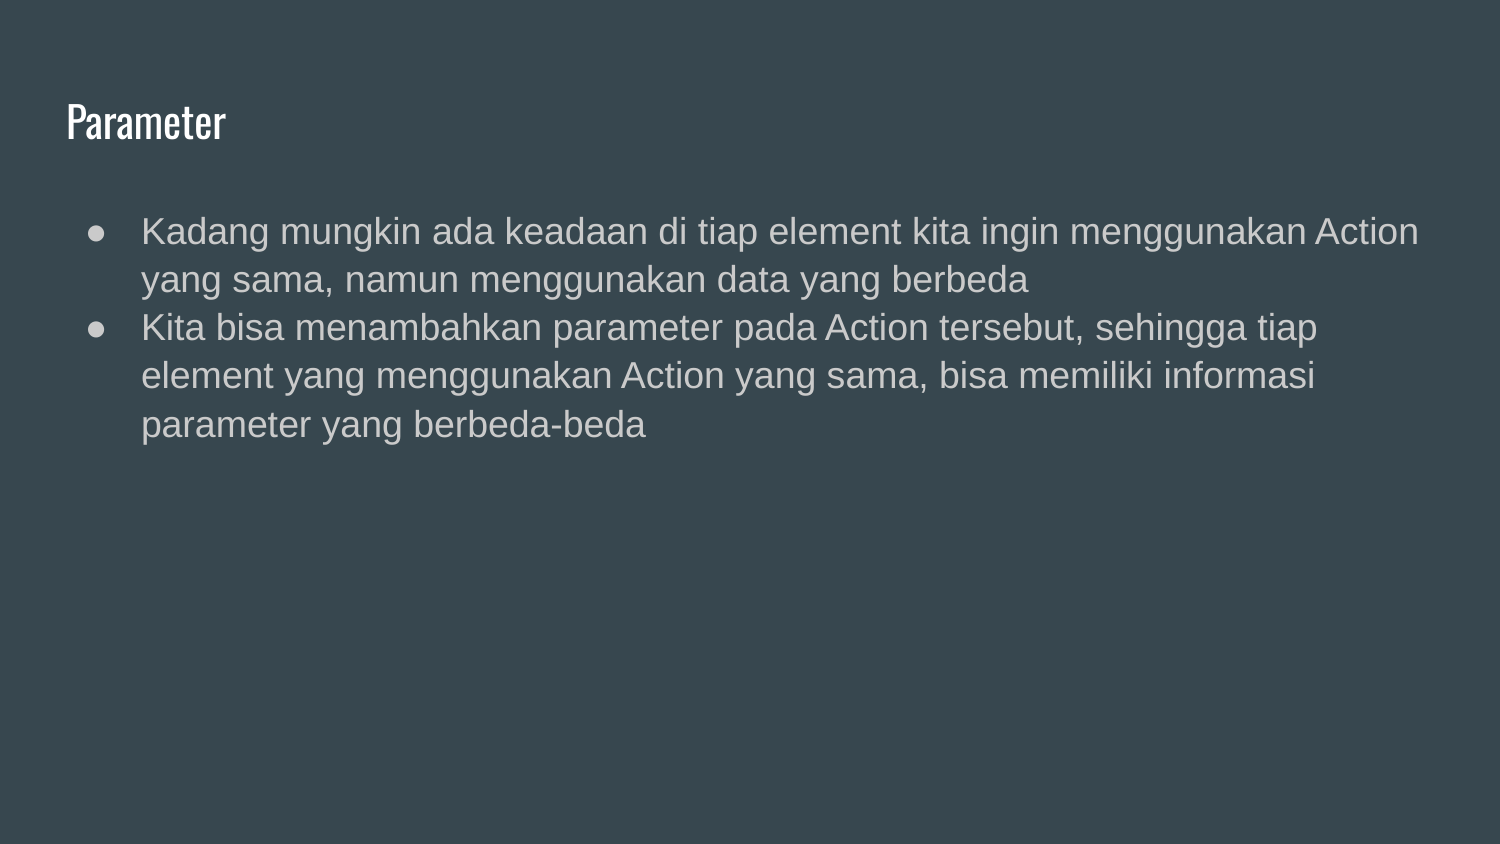

# Parameter
Kadang mungkin ada keadaan di tiap element kita ingin menggunakan Action yang sama, namun menggunakan data yang berbeda
Kita bisa menambahkan parameter pada Action tersebut, sehingga tiap element yang menggunakan Action yang sama, bisa memiliki informasi parameter yang berbeda-beda